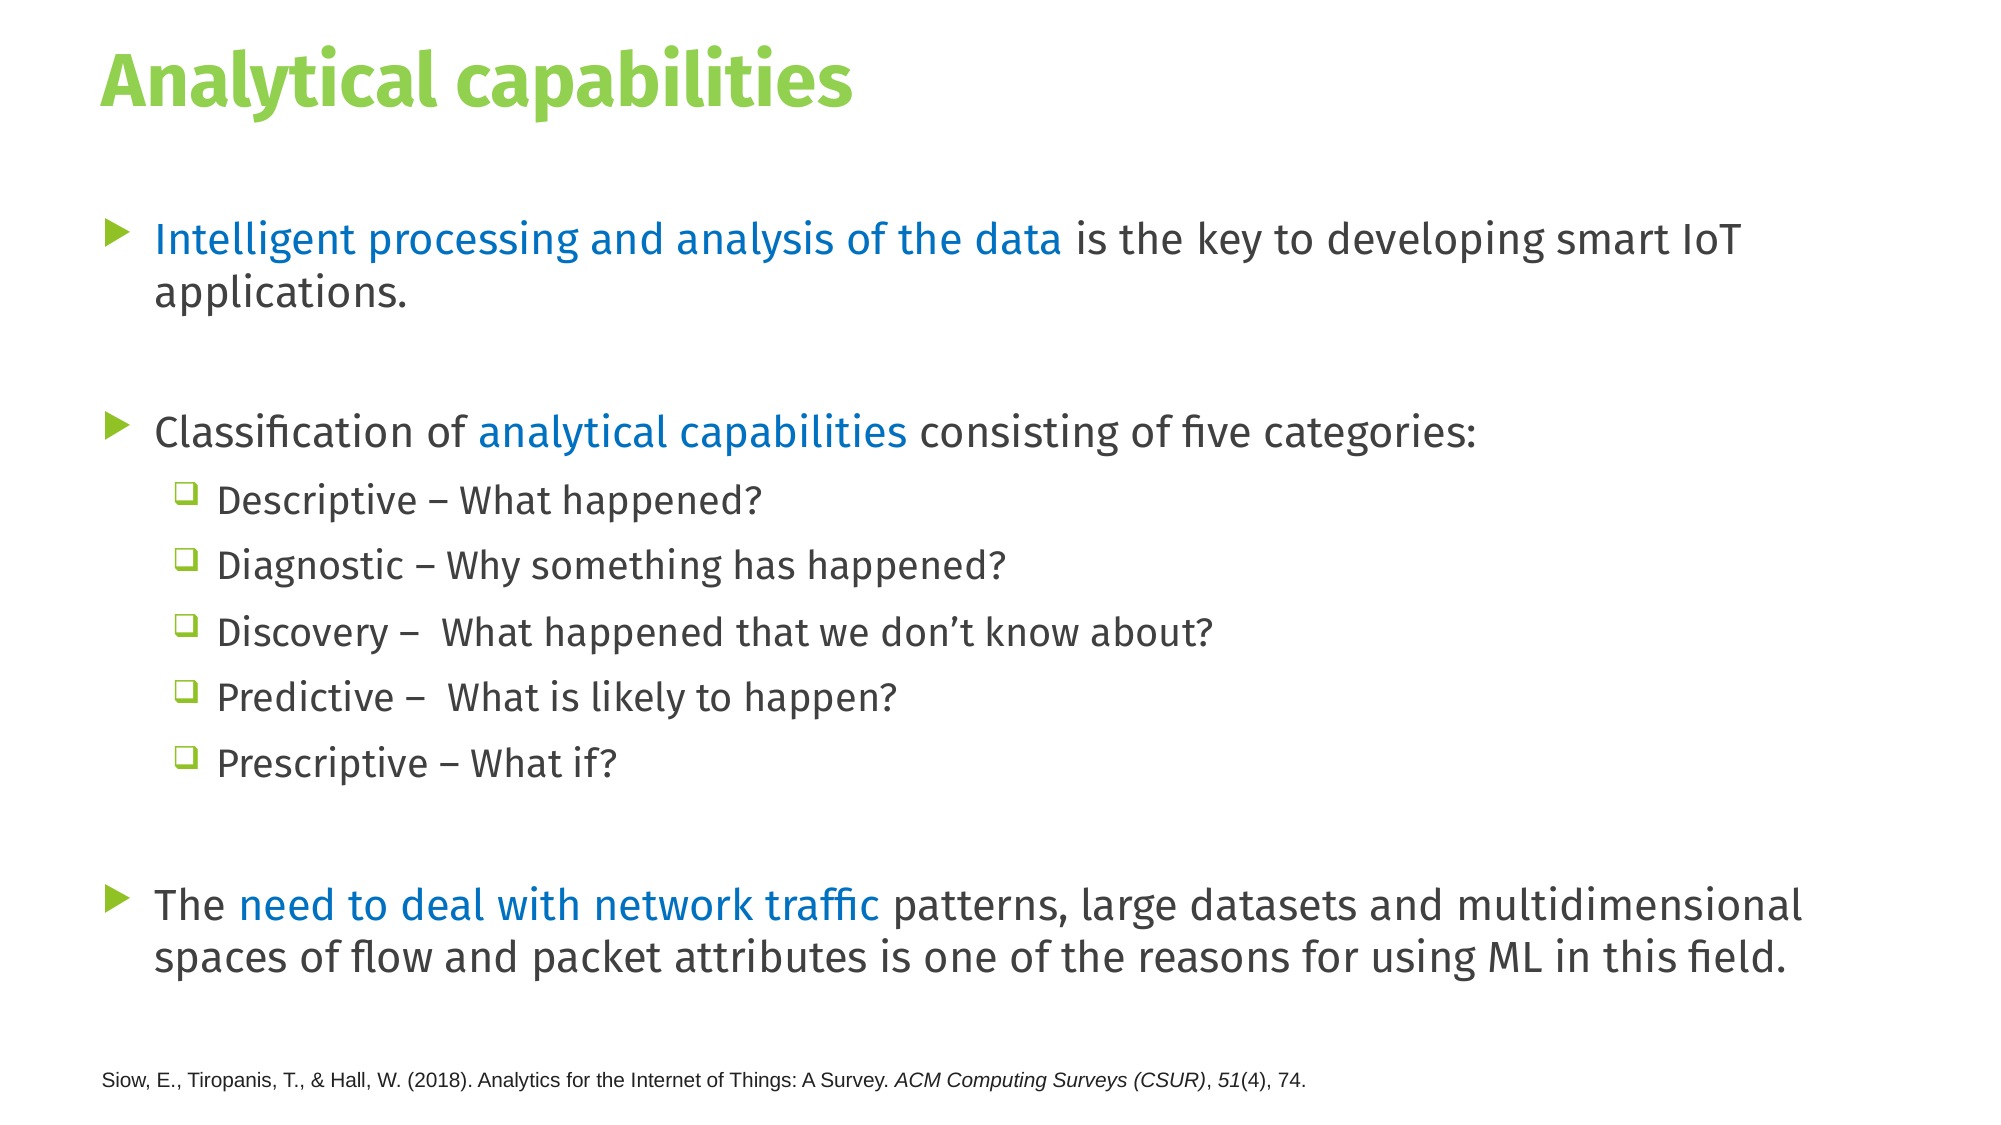

# Analytical capabilities
Intelligent processing and analysis of the data is the key to developing smart IoT applications.

Classification of analytical capabilities consisting of five categories:
Descriptive – What happened?
Diagnostic – Why something has happened?
Discovery –  What happened that we don’t know about?
Predictive –  What is likely to happen?
Prescriptive – What if?

The need to deal with network traffic patterns, large datasets and multidimensional spaces of flow and packet attributes is one of the reasons for using ML in this field.
Siow, E., Tiropanis, T., & Hall, W. (2018). Analytics for the Internet of Things: A Survey. ACM Computing Surveys (CSUR), 51(4), 74.